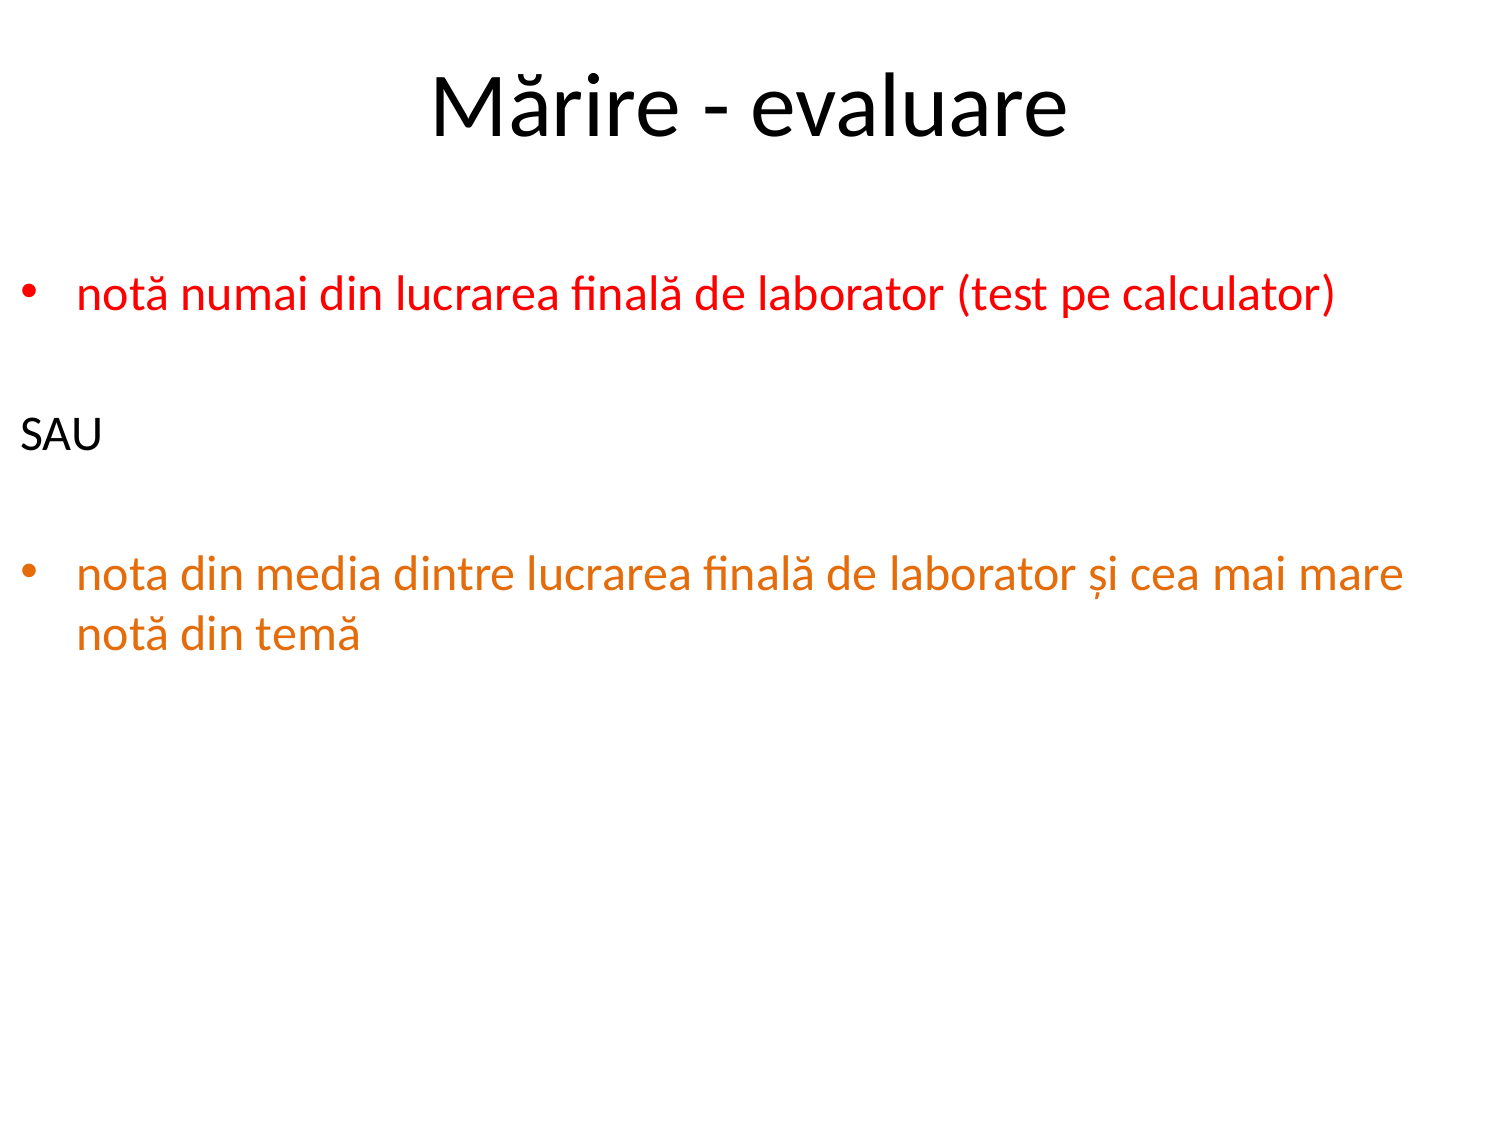

# Mărire - evaluare

notă numai din lucrarea finală de laborator (test pe calculator)

SAU

nota din media dintre lucrarea finală de laborator și cea mai mare notă din temă